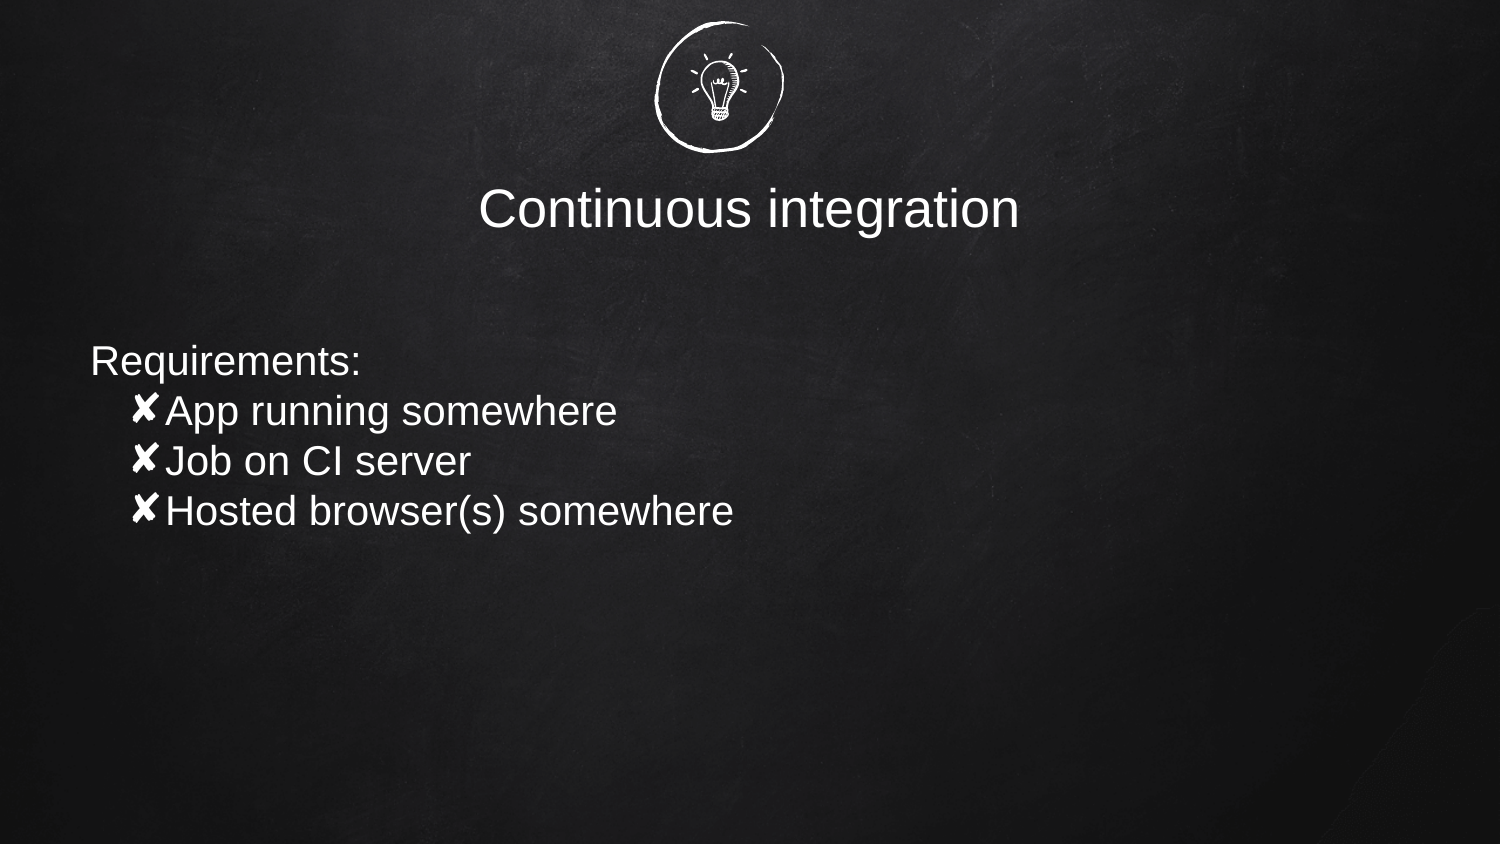

# Continuous integration
Requirements:
App running somewhere
Job on CI server
Hosted browser(s) somewhere